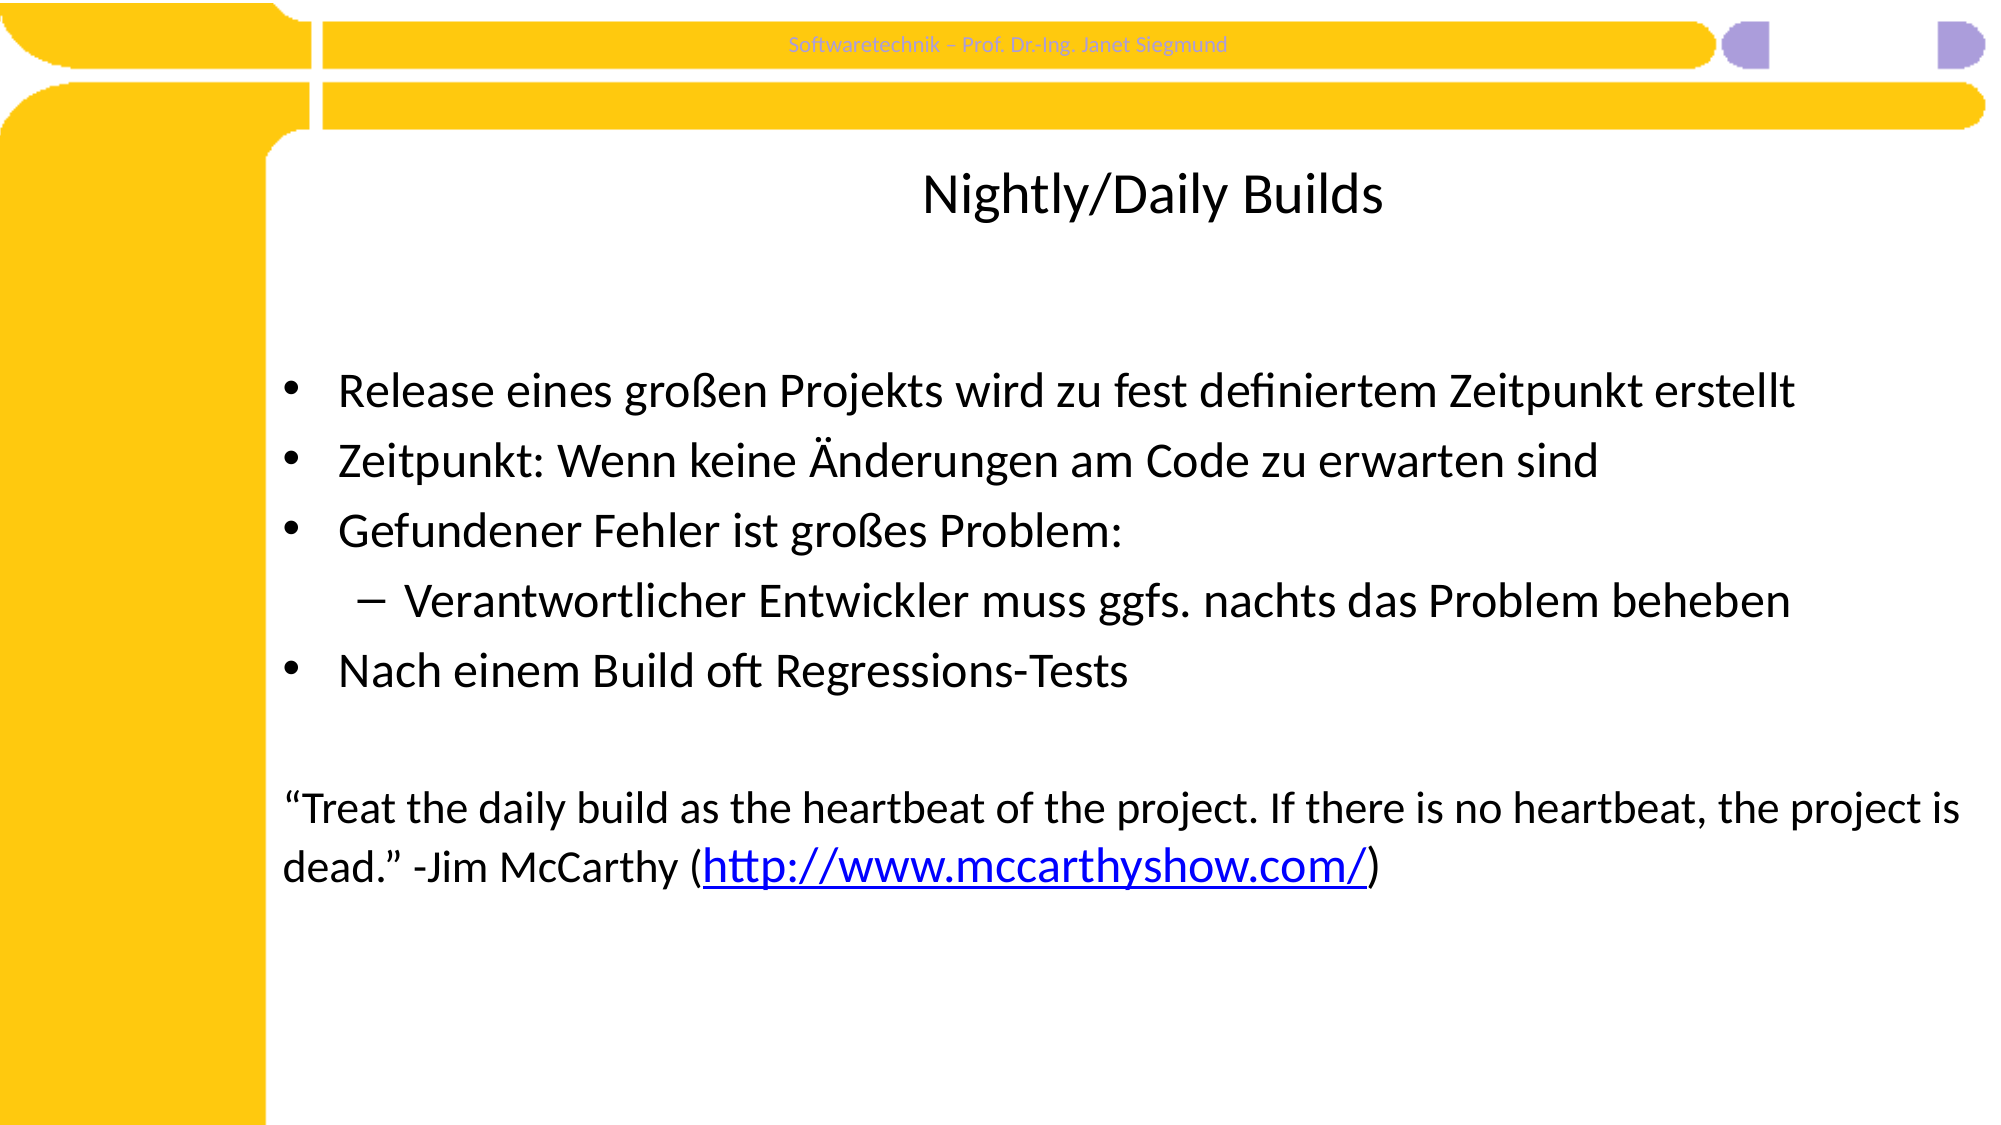

# Nightly/Daily Builds
Release eines großen Projekts wird zu fest definiertem Zeitpunkt erstellt
Zeitpunkt: Wenn keine Änderungen am Code zu erwarten sind
Gefundener Fehler ist großes Problem:
Verantwortlicher Entwickler muss ggfs. nachts das Problem beheben
Nach einem Build oft Regressions-Tests

“Treat the daily build as the heartbeat of the project. If there is no heartbeat, the project is dead.” -Jim McCarthy (http://www.mccarthyshow.com/)